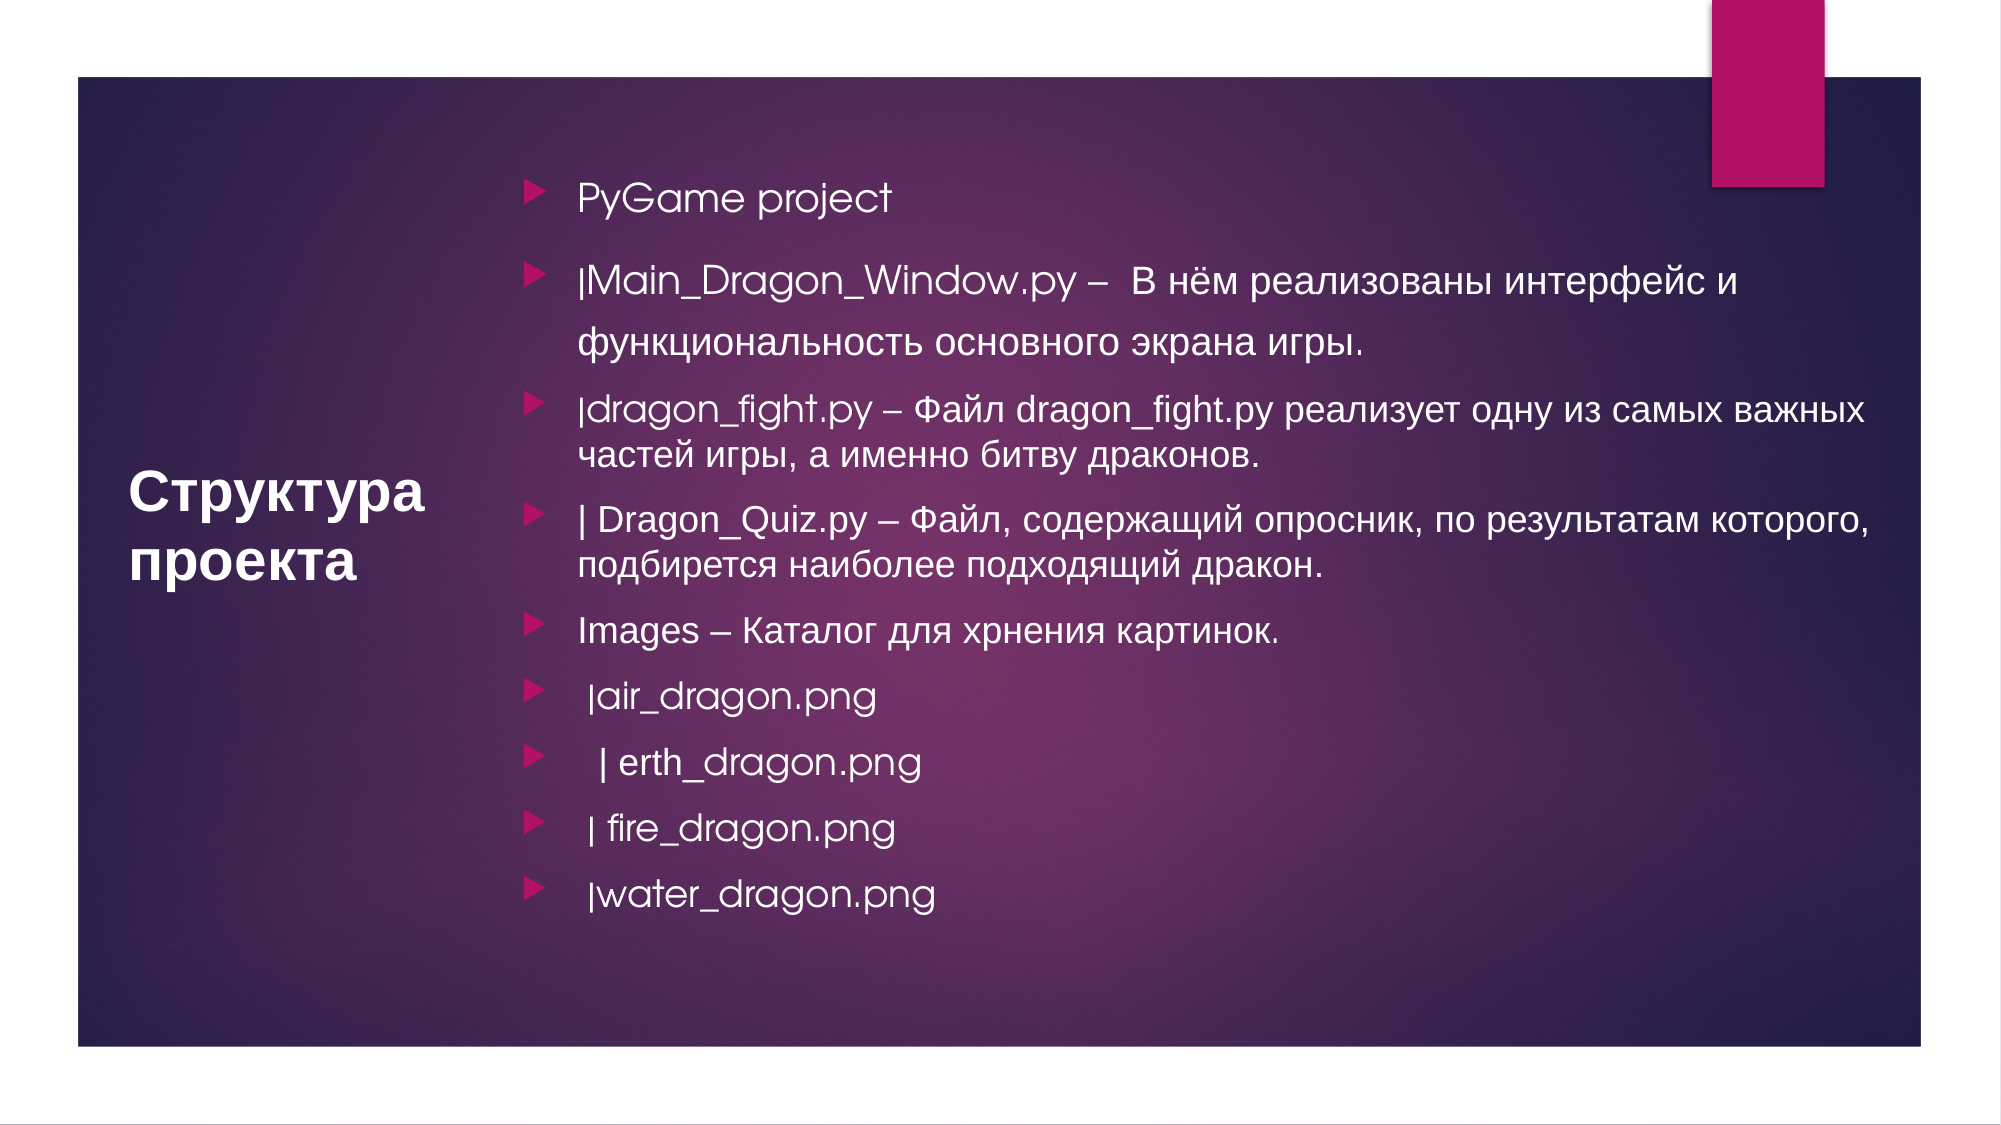

PyGame project
|Main_Dragon_Window.py –  В нём реализованы интерфейс и функциональность основного экрана игры.
|dragon_fight.py – Файл dragon_fight.py реализует одну из самых важных частей игры, а именно битву драконов.
| Dragon_Quiz.py – Файл, содержащий опросник, по результатам которого, подбирется наиболее подходящий дракон.
Images – Каталог для хрнения картинок.
 |air_dragon.png
  | erth_dragon.png
 | fire_dragon.png
 |water_dragon.png
# Структура проекта